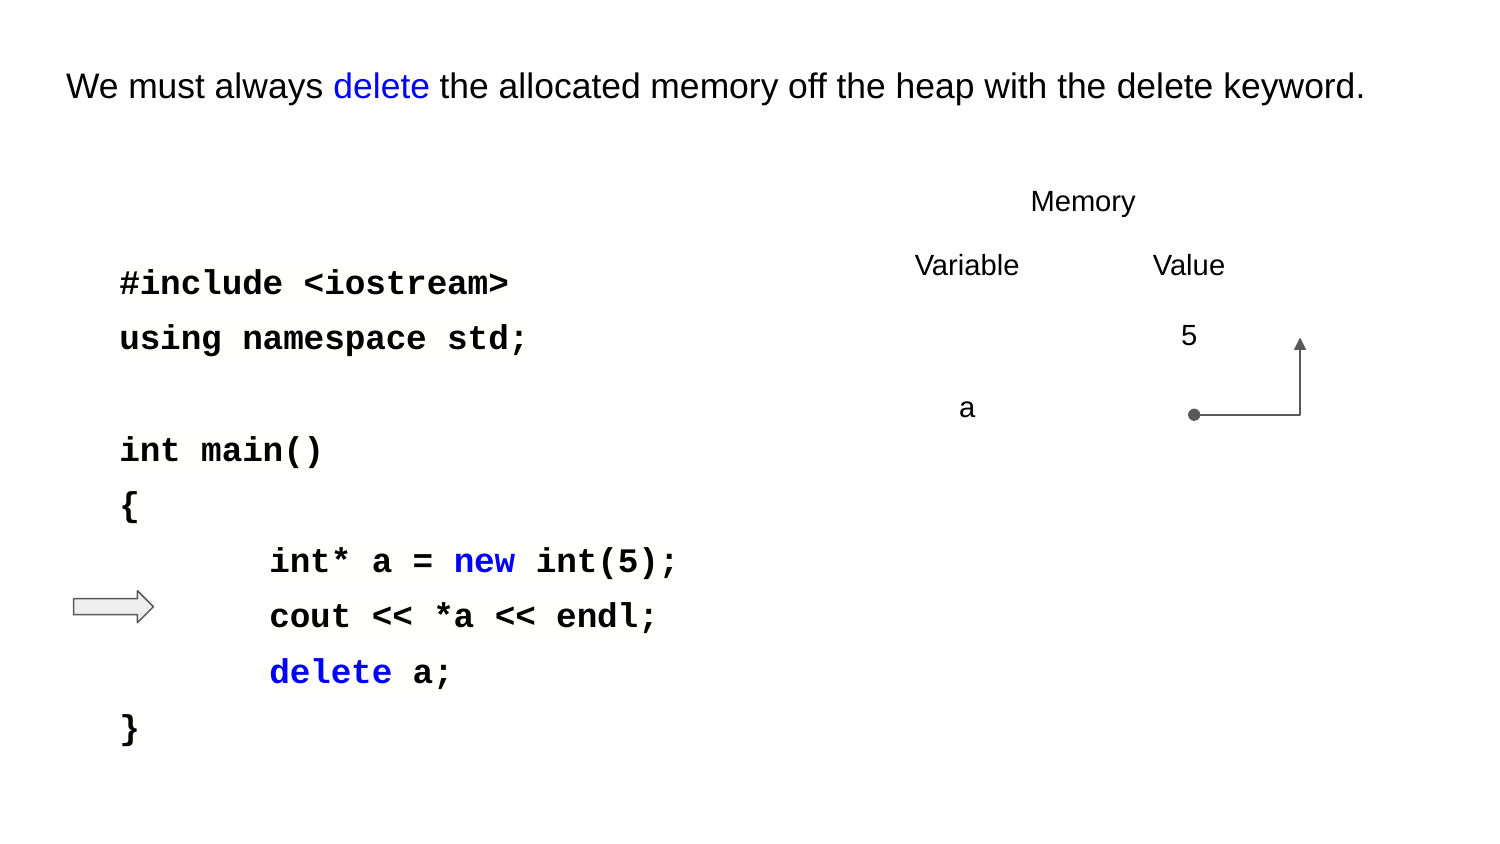

# We must always delete the allocated memory off the heap with the delete keyword.
Memory
#include <iostream>
using namespace std;

int main()
{
	int* a = new int(5);
	cout << *a << endl;
	delete a;
}

| Variable | Value |
| --- | --- |
|  | 5 |
| a |  |
|  |  |
|  |  |
|  |  |
|  |  |
|  |  |